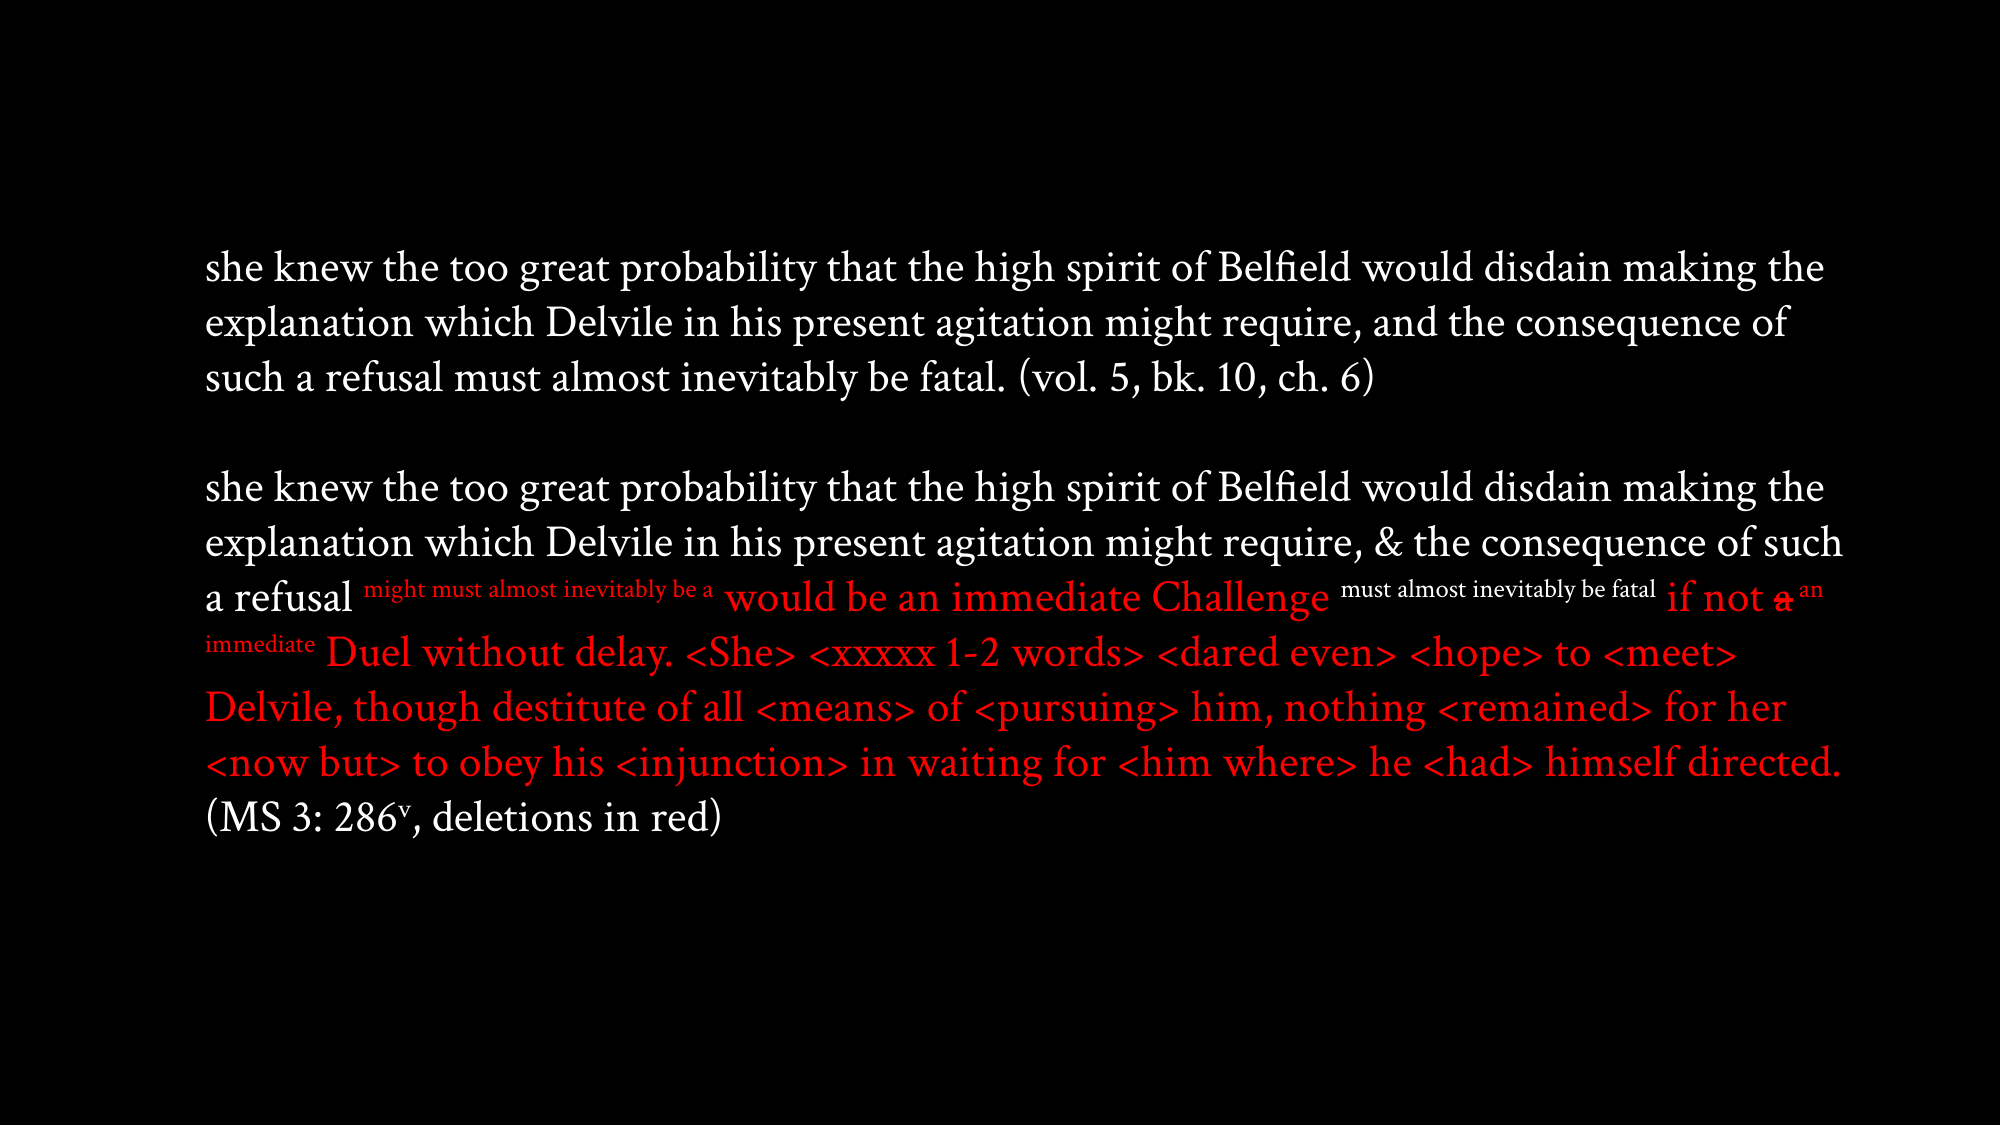

she knew the too great probability that the high spirit of Belfield would disdain making the explanation which Delvile in his present agitation might require, and the consequence of such a refusal must almost inevitably be fatal. (vol. 5, bk. 10, ch. 6)

she knew the too great probability that the high spirit of Belfield would disdain making the explanation which Delvile in his present agitation might require, & the consequence of such a refusal might must almost inevitably be a would be an immediate Challenge must almost inevitably be fatal if not a an immediate Duel without delay. <She> <xxxxx 1-2 words> <dared even> <hope> to <meet> Delvile, though destitute of all <means> of <pursuing> him, nothing <remained> for her <now but> to obey his <injunction> in waiting for <him where> he <had> himself directed. (MS 3: 286v, deletions in red)